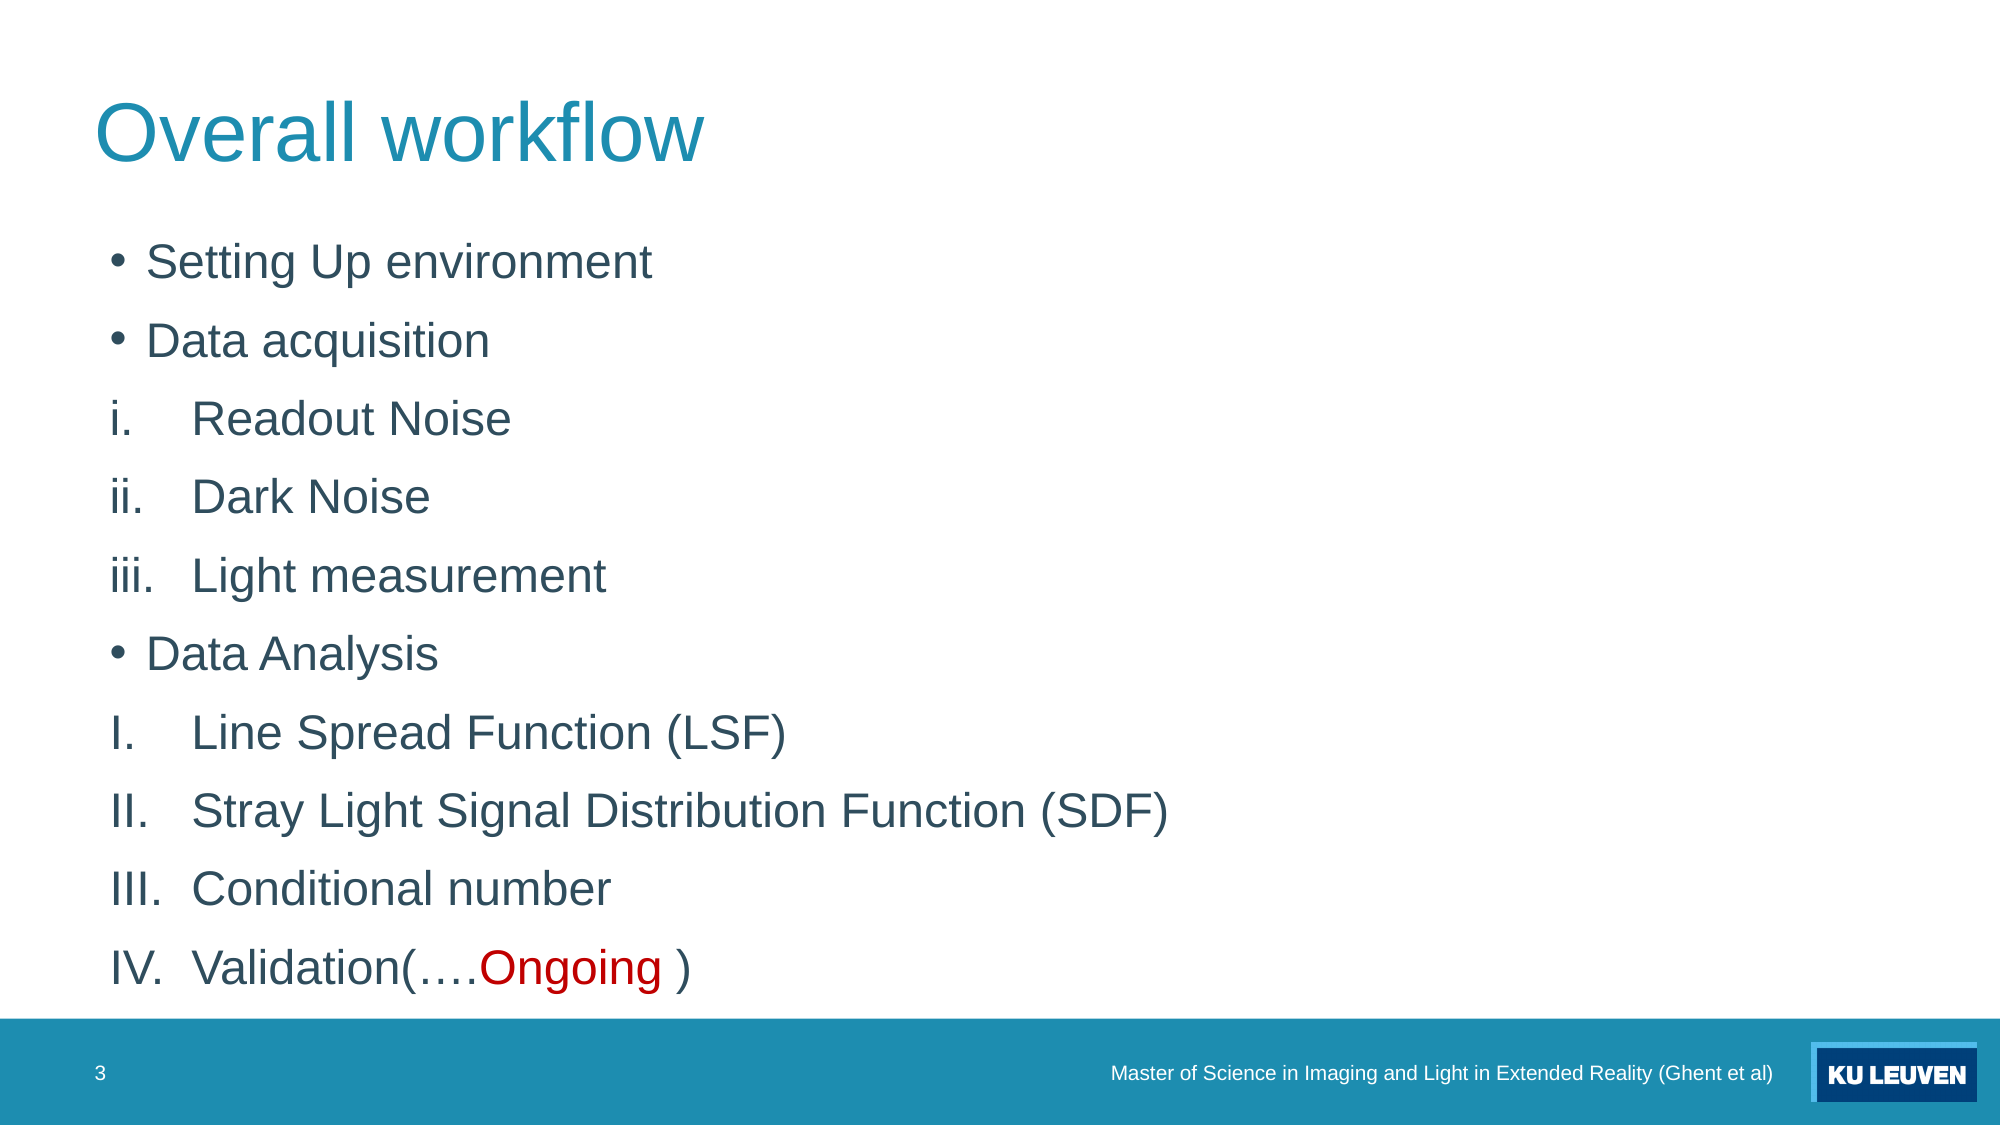

# Overall workflow
Setting Up environment
Data acquisition
Readout Noise
Dark Noise
Light measurement
Data Analysis
Line Spread Function (LSF)
Stray Light Signal Distribution Function (SDF)
Conditional number
Validation(….Ongoing )

3
Master of Science in Imaging and Light in Extended Reality (Ghent et al)